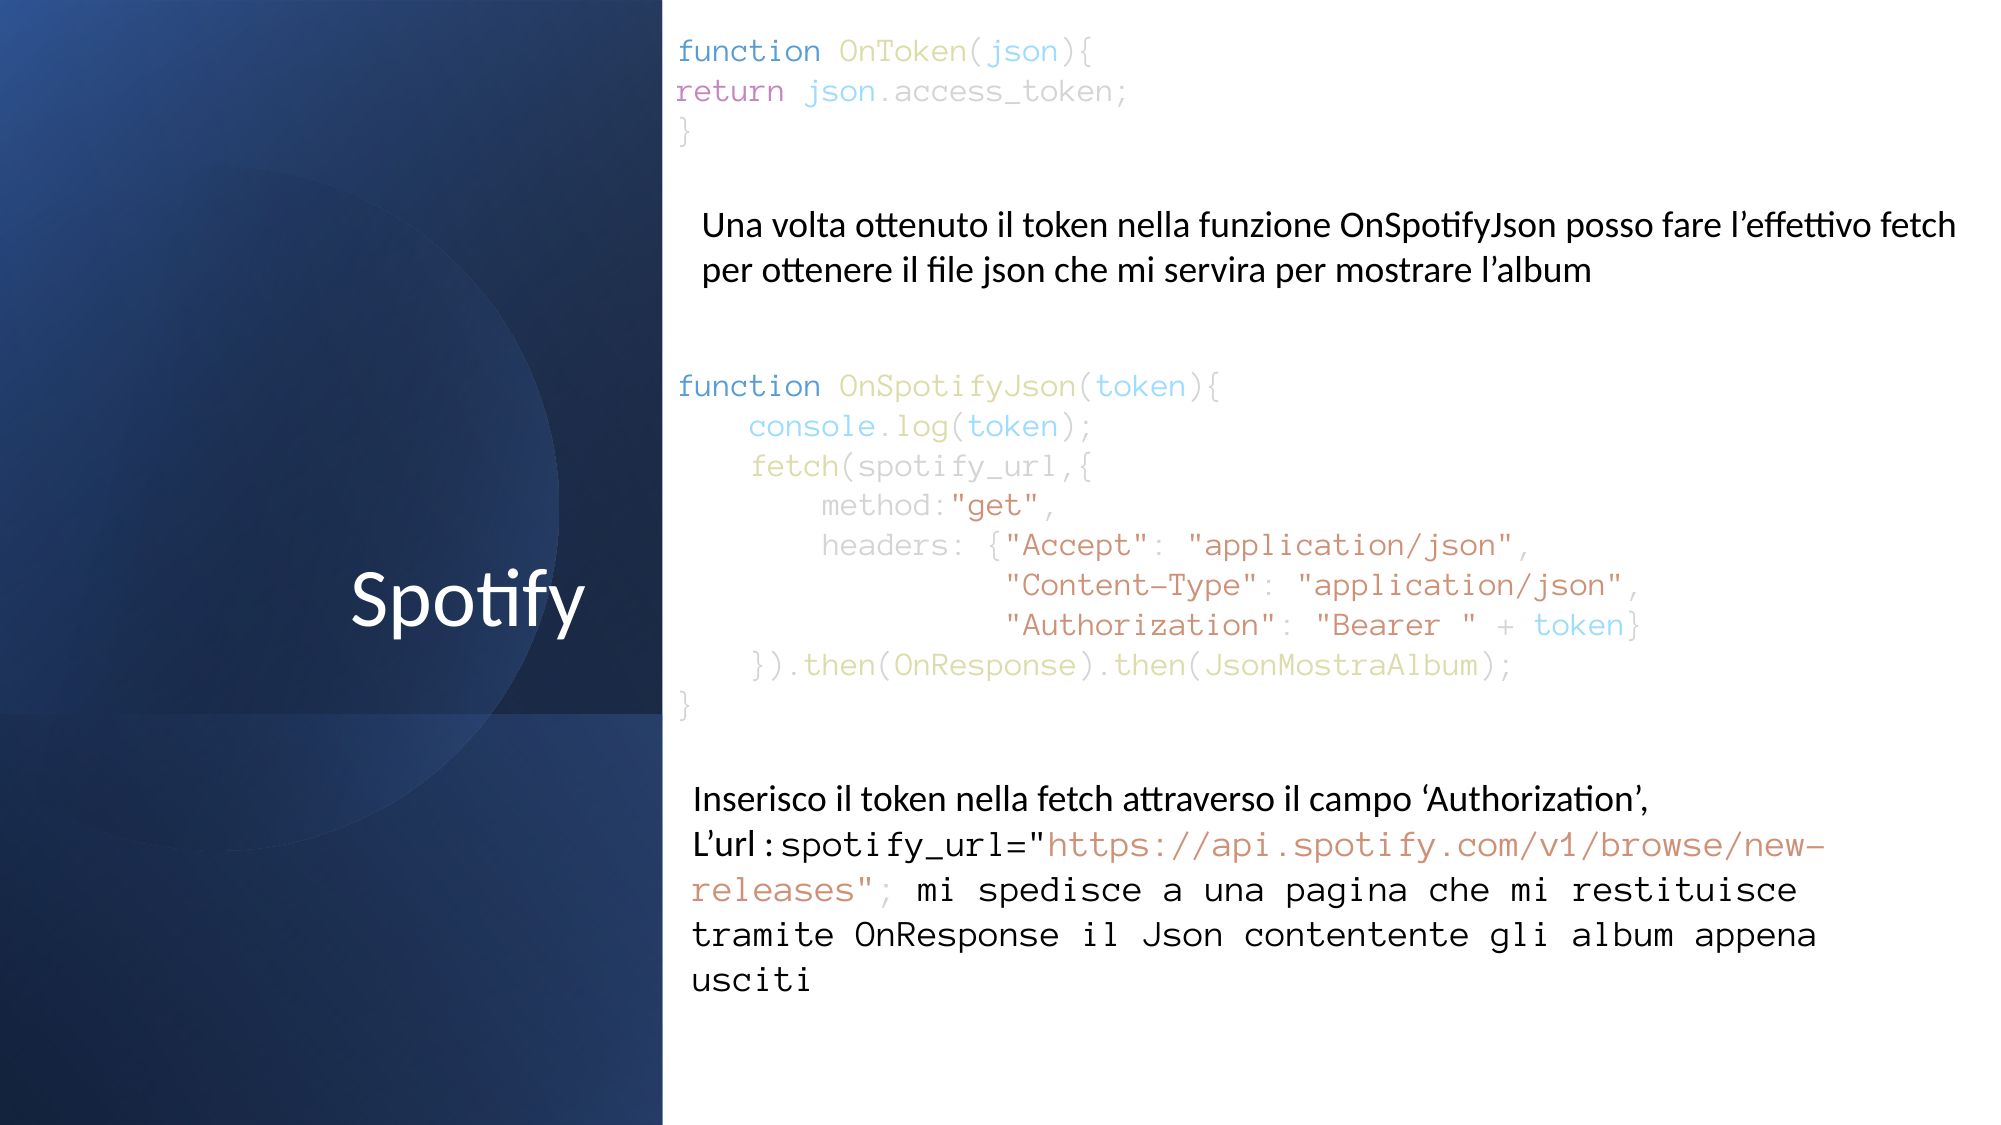

function OnToken(json){
return json.access_token;
}
# Spotify

Una volta ottenuto il token nella funzione OnSpotifyJson posso fare l’effettivo fetch
per ottenere il file json che mi servira per mostrare l’album

function OnSpotifyJson(token){
    console.log(token);
    fetch(spotify_url,{
        method:"get",
        headers: {"Accept": "application/json",
                  "Content-Type": "application/json",
                  "Authorization": "Bearer " + token}
    }).then(OnResponse).then(JsonMostraAlbum);
}

Inserisco il token nella fetch attraverso il campo ‘Authorization’,
L’url : spotify_url="https://api.spotify.com/v1/browse/new-releases"; mi spedisce a una pagina che mi restituisce tramite OnResponse il Json contentente gli album appena usciti